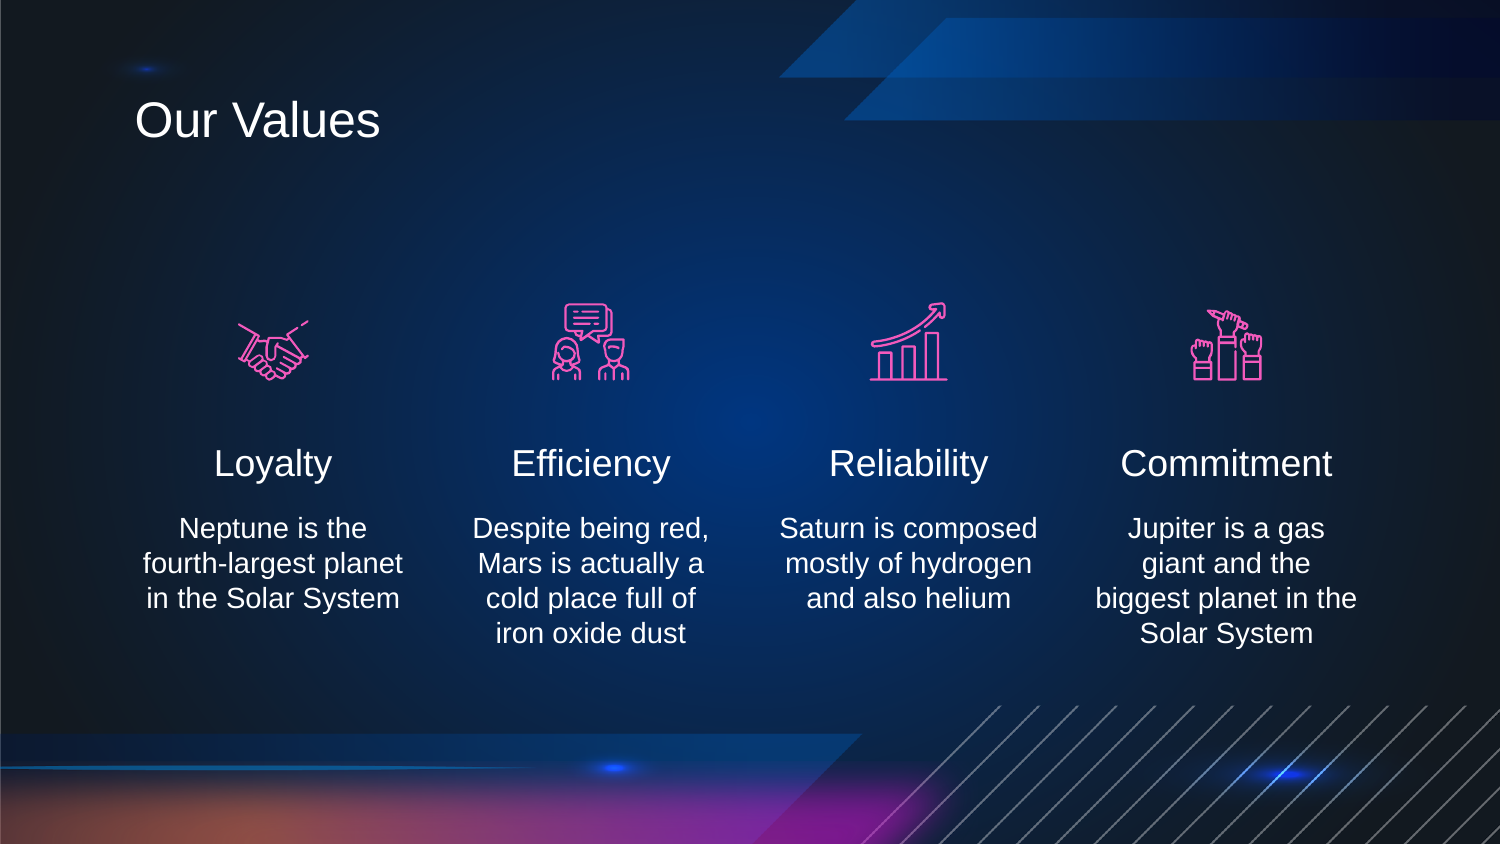

Our Values

# Loyalty
Efficiency
Reliability
Commitment
Neptune is the fourth-largest planet in the Solar System
Despite being red, Mars is actually a cold place full of iron oxide dust
Saturn is composed mostly of hydrogen and also helium
Jupiter is a gas giant and the biggest planet in the Solar System